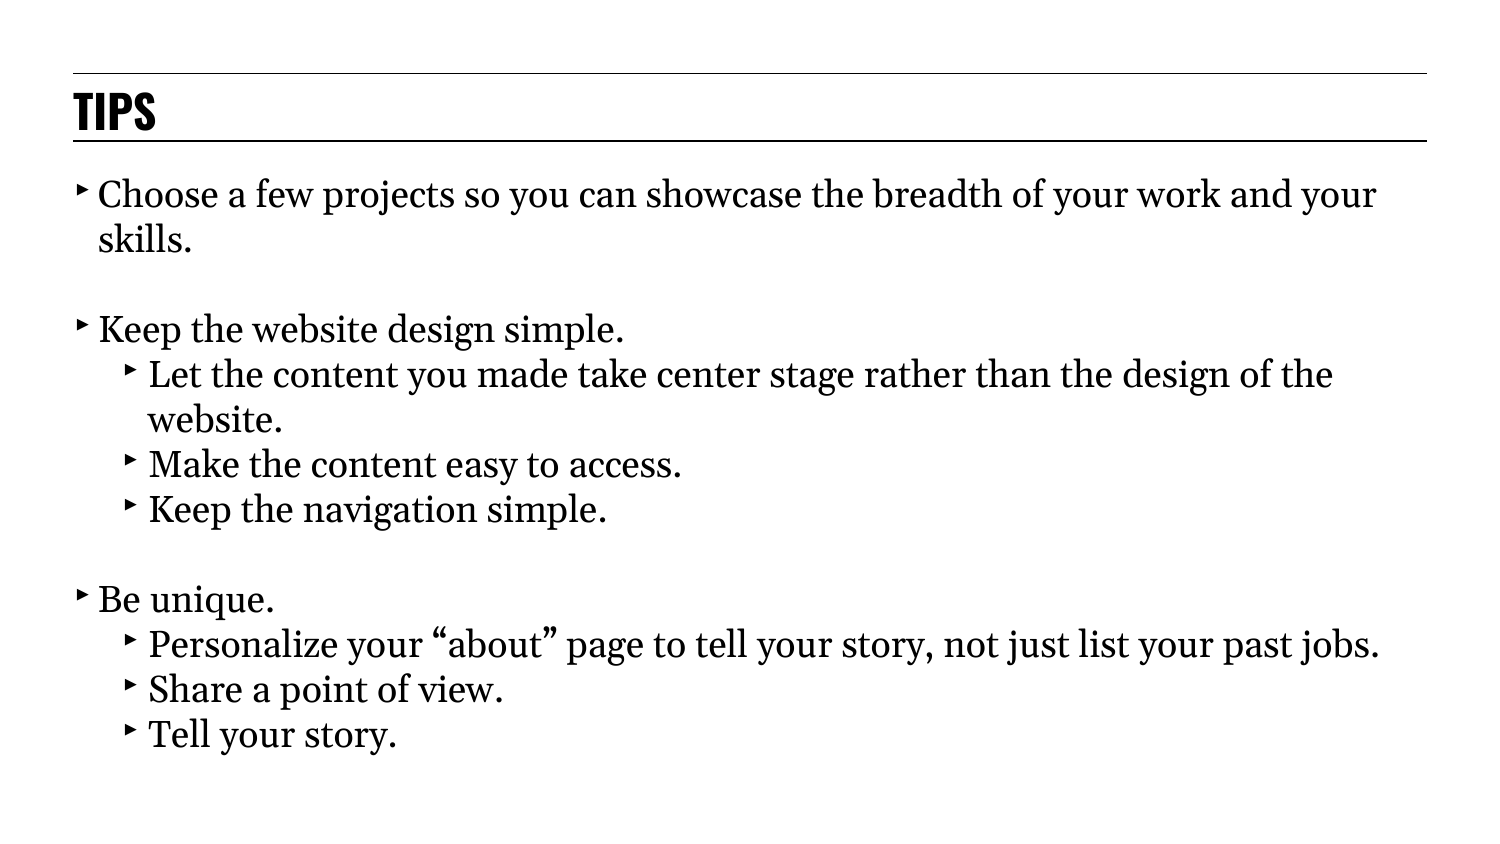

TIPS

Choose a few projects so you can showcase the breadth of your work and your skills.
Keep the website design simple.
Let the content you made take center stage rather than the design of the website.
Make the content easy to access.
Keep the navigation simple.
Be unique.
Personalize your “about” page to tell your story, not just list your past jobs.
Share a point of view.
Tell your story.